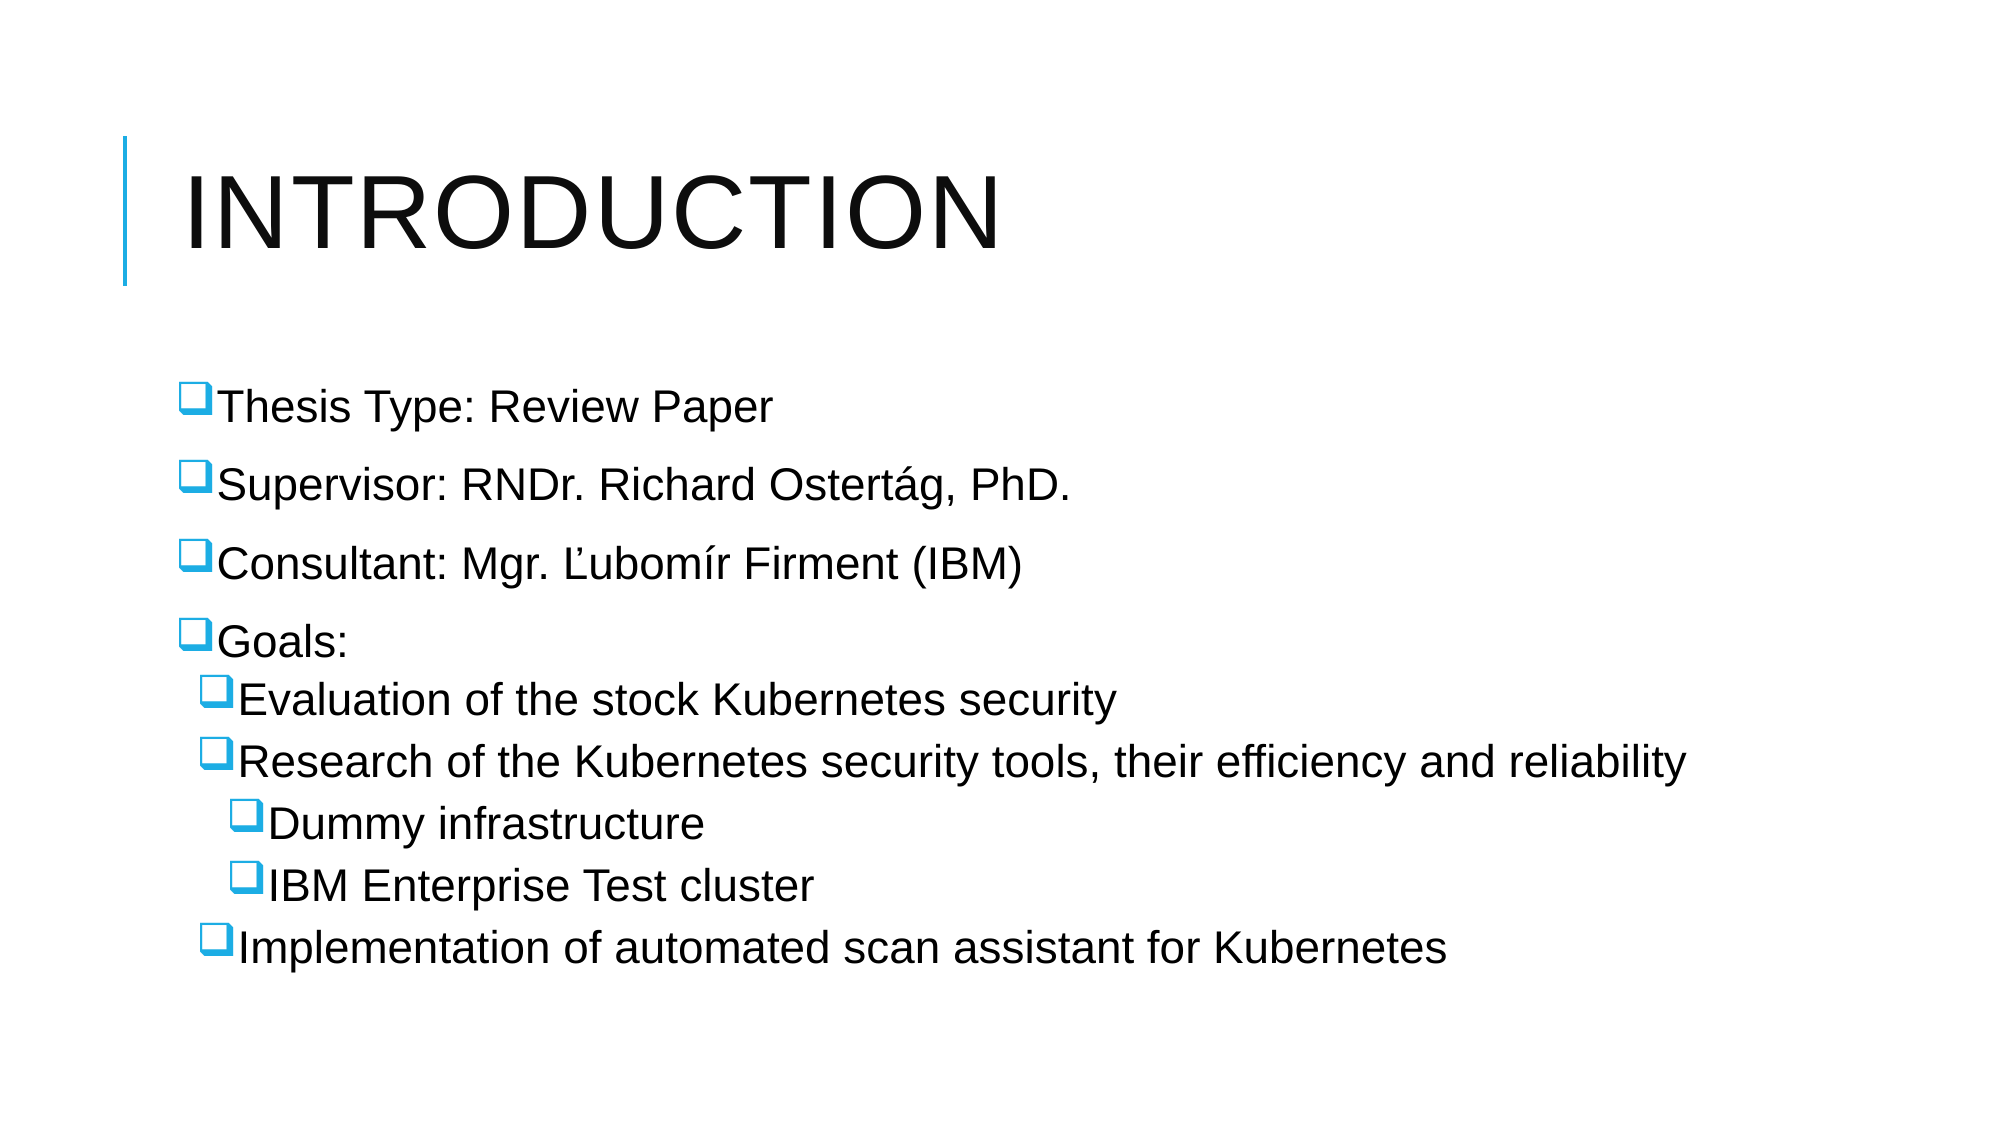

# introduction
Thesis Type: Review Paper
Supervisor: RNDr. Richard Ostertág, PhD.
Consultant: Mgr. Ľubomír Firment (IBM)
Goals:
Evaluation of the stock Kubernetes security
Research of the Kubernetes security tools, their efficiency and reliability
Dummy infrastructure
IBM Enterprise Test cluster
Implementation of automated scan assistant for Kubernetes